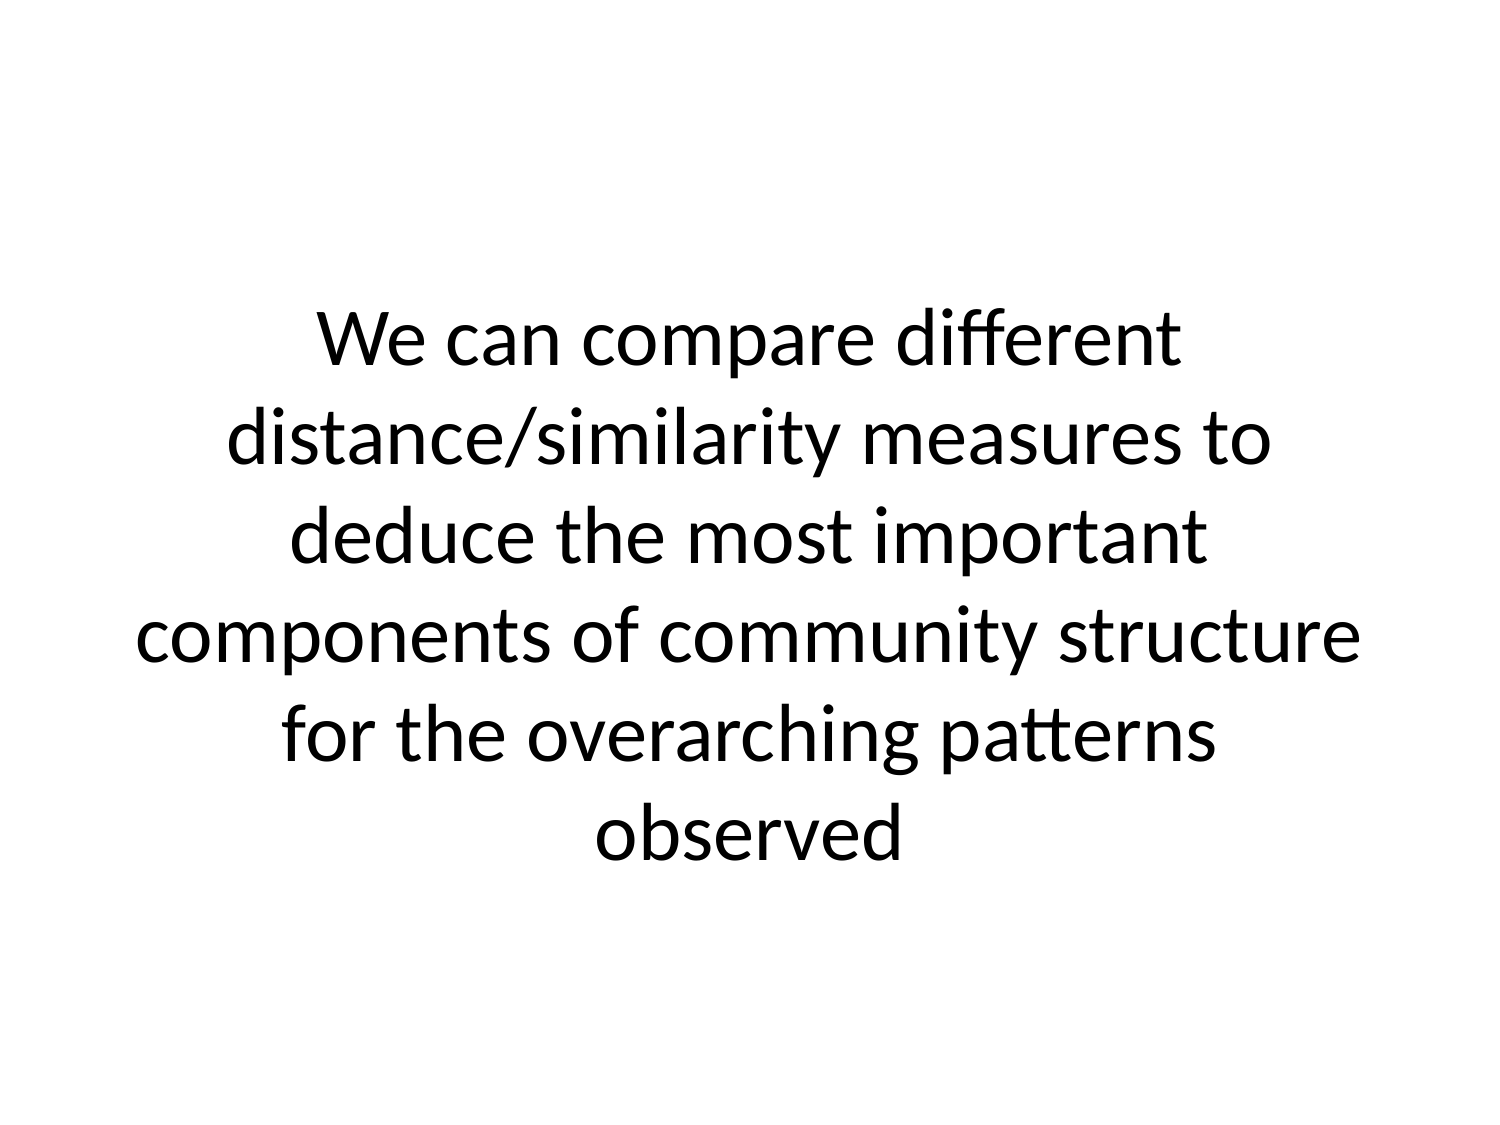

# We can compare different distance/similarity measures to deduce the most important components of community structure for the overarching patterns observed